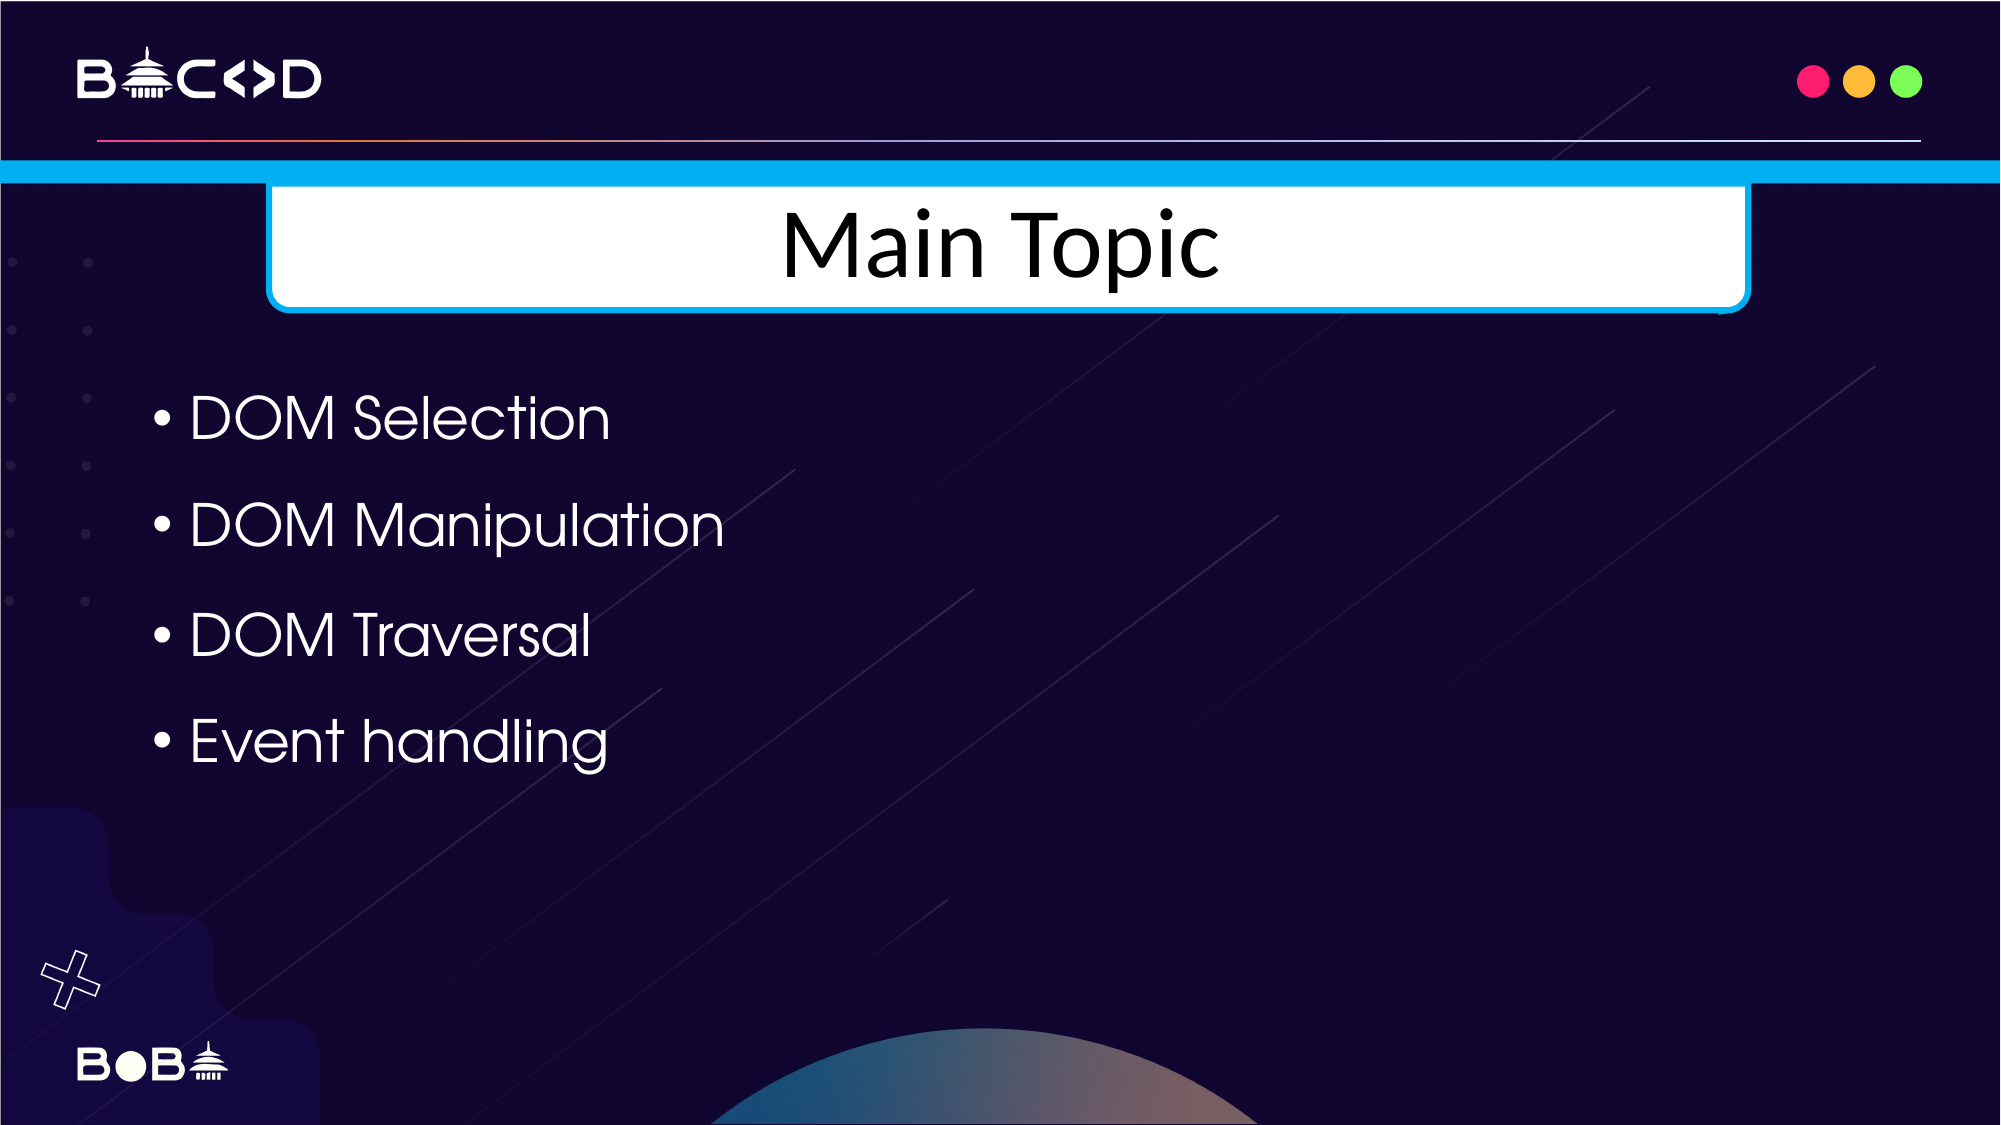

Main Topic

DOM Selection
DOM Manipulation
DOM Traversal
Event handling